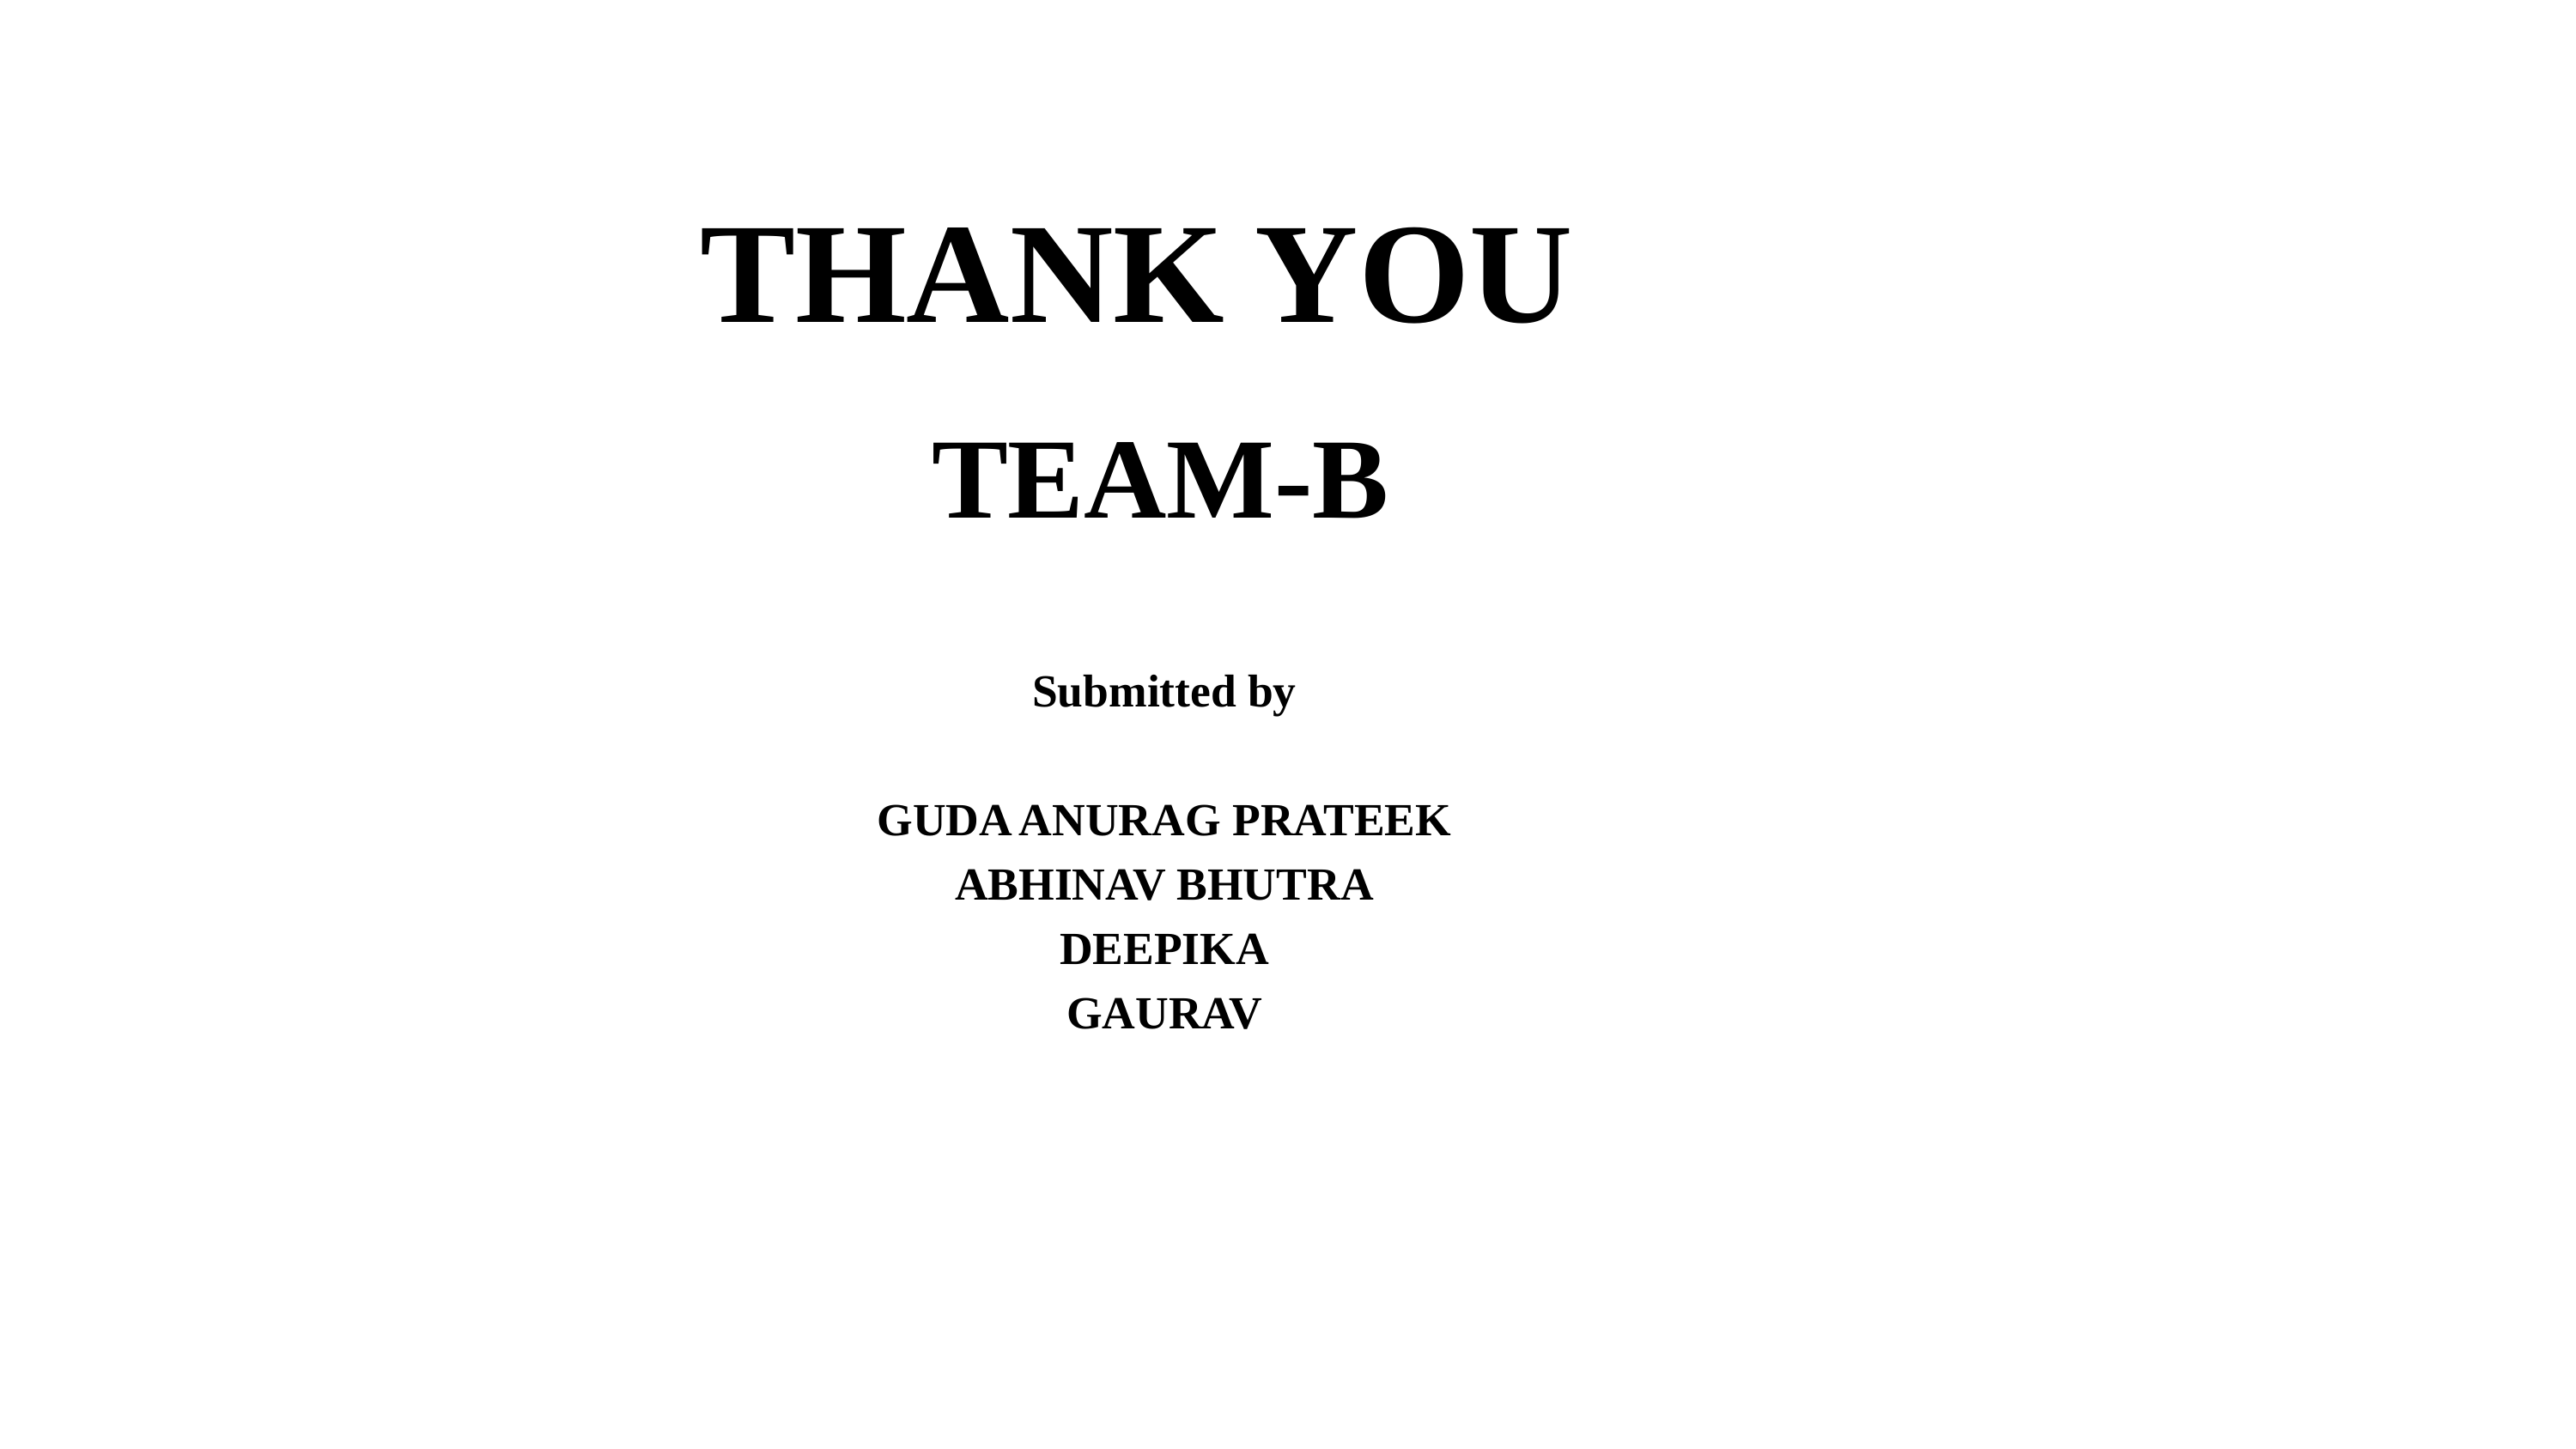

THANK YOU
TEAM-B
Submitted by

GUDA ANURAG PRATEEK
ABHINAV BHUTRA
DEEPIKA
GAURAV